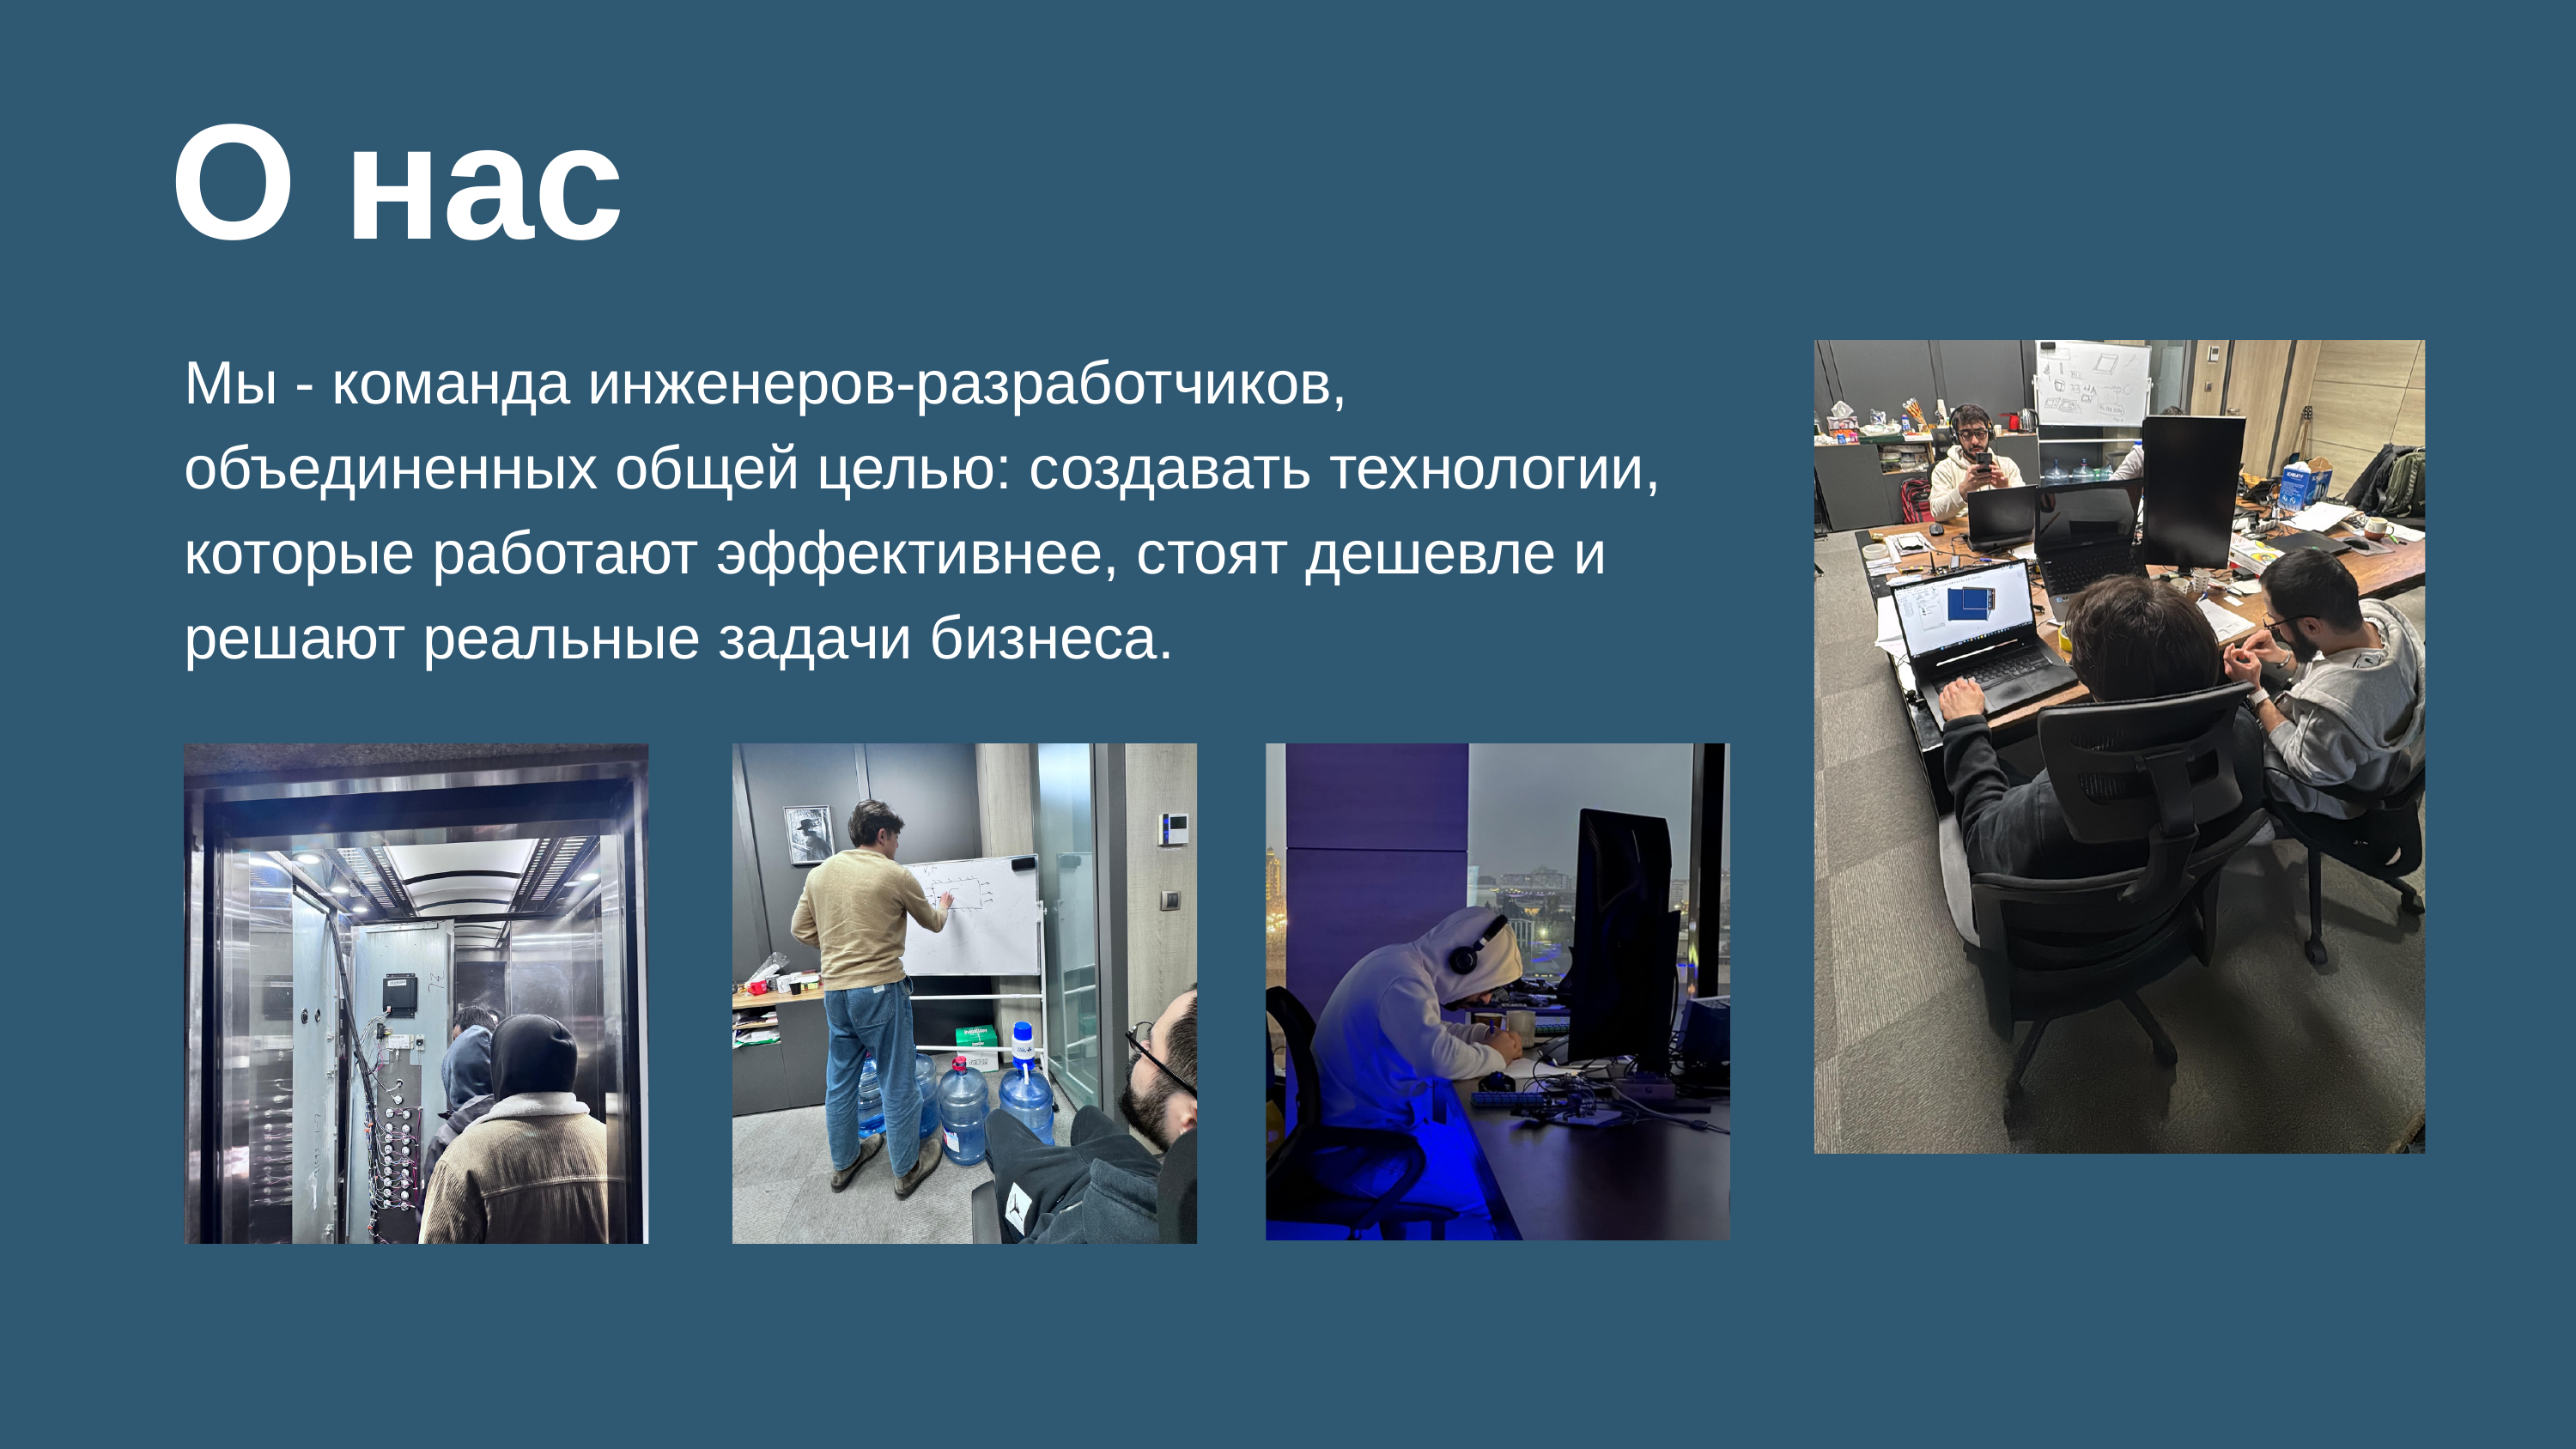

О нас
Мы - команда инженеров-разработчиков, объединенных общей целью: создавать технологии, которые работают эффективнее, стоят дешевле и решают реальные задачи бизнеса.